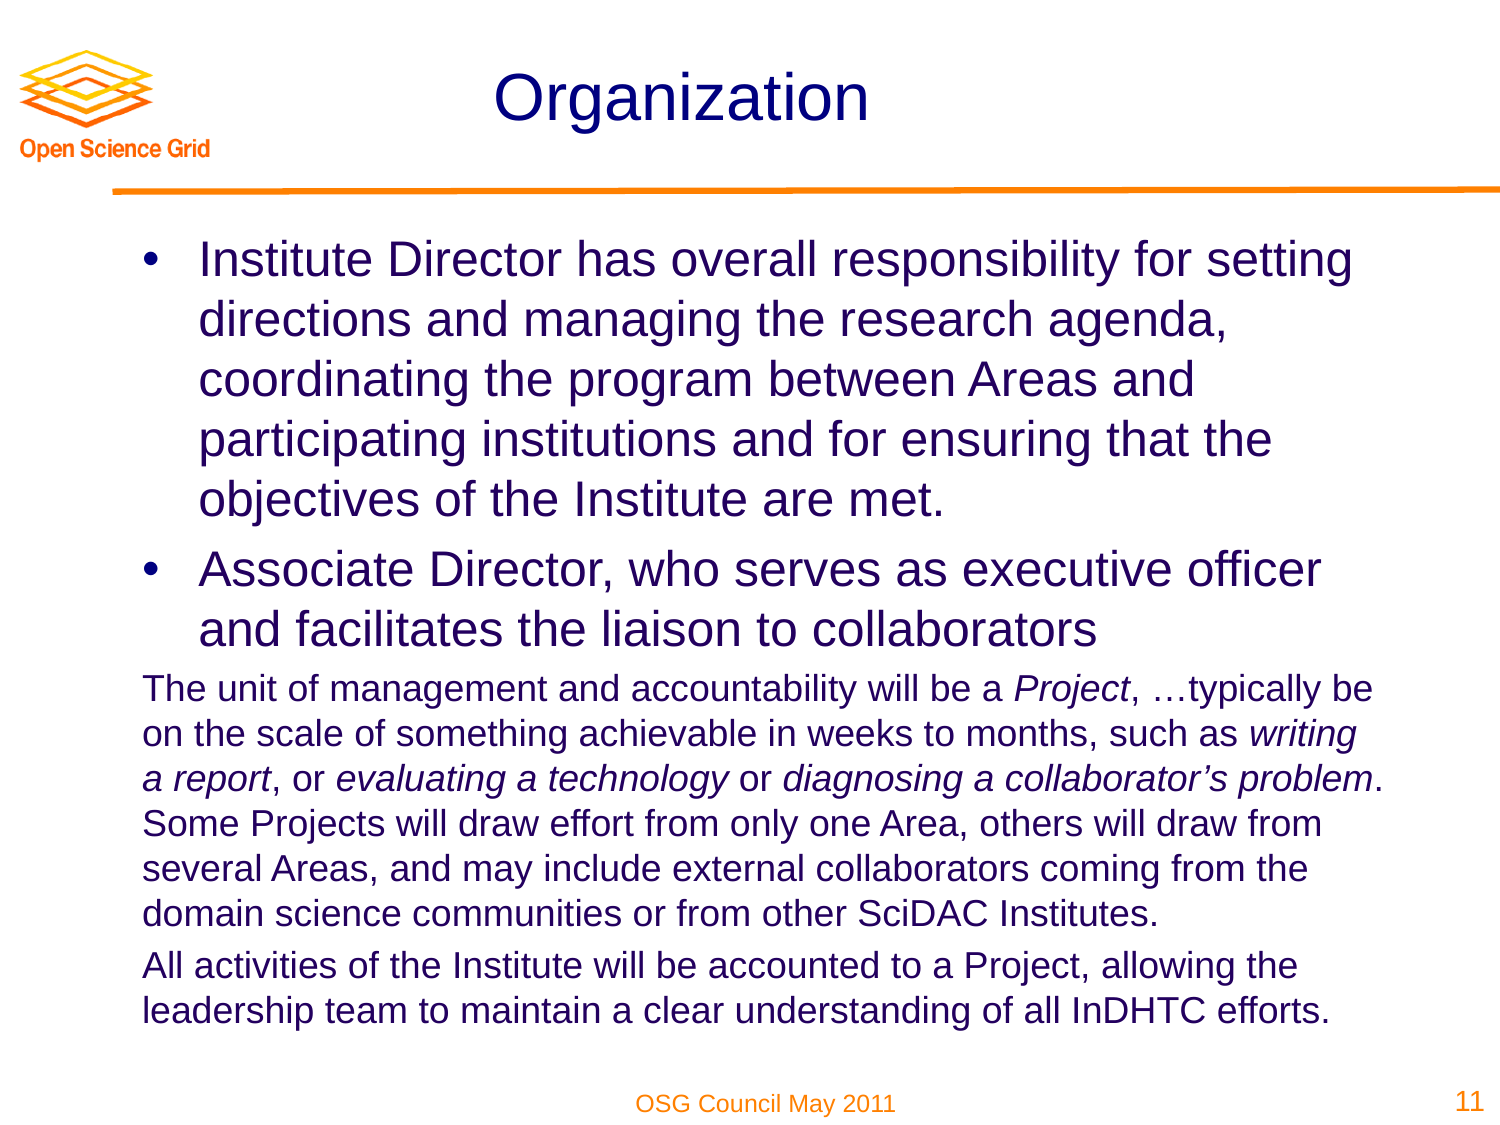

# Organization
Institute Director has overall responsibility for setting directions and managing the research agenda, coordinating the program between Areas and participating institutions and for ensuring that the objectives of the Institute are met.
Associate Director, who serves as executive officer and facilitates the liaison to collaborators
The unit of management and accountability will be a Project, …typically be on the scale of something achievable in weeks to months, such as writing a report, or evaluating a technology or diagnosing a collaborator’s problem. Some Projects will draw effort from only one Area, others will draw from several Areas, and may include external collaborators coming from the domain science communities or from other SciDAC Institutes.
All activities of the Institute will be accounted to a Project, allowing the leadership team to maintain a clear understanding of all InDHTC efforts.
11